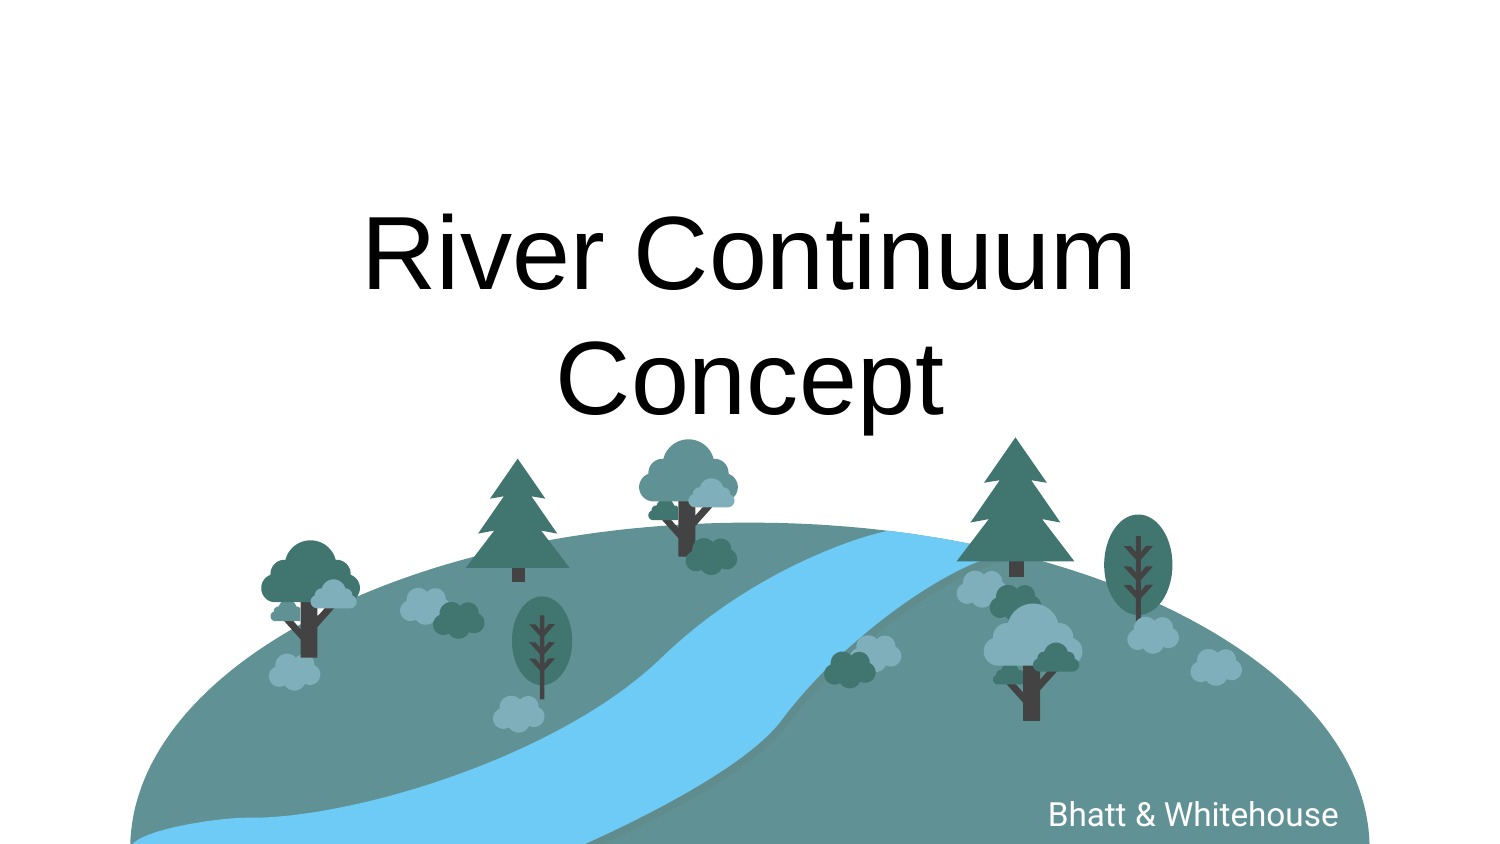

# River Continuum Concept

Bhatt & Whitehouse